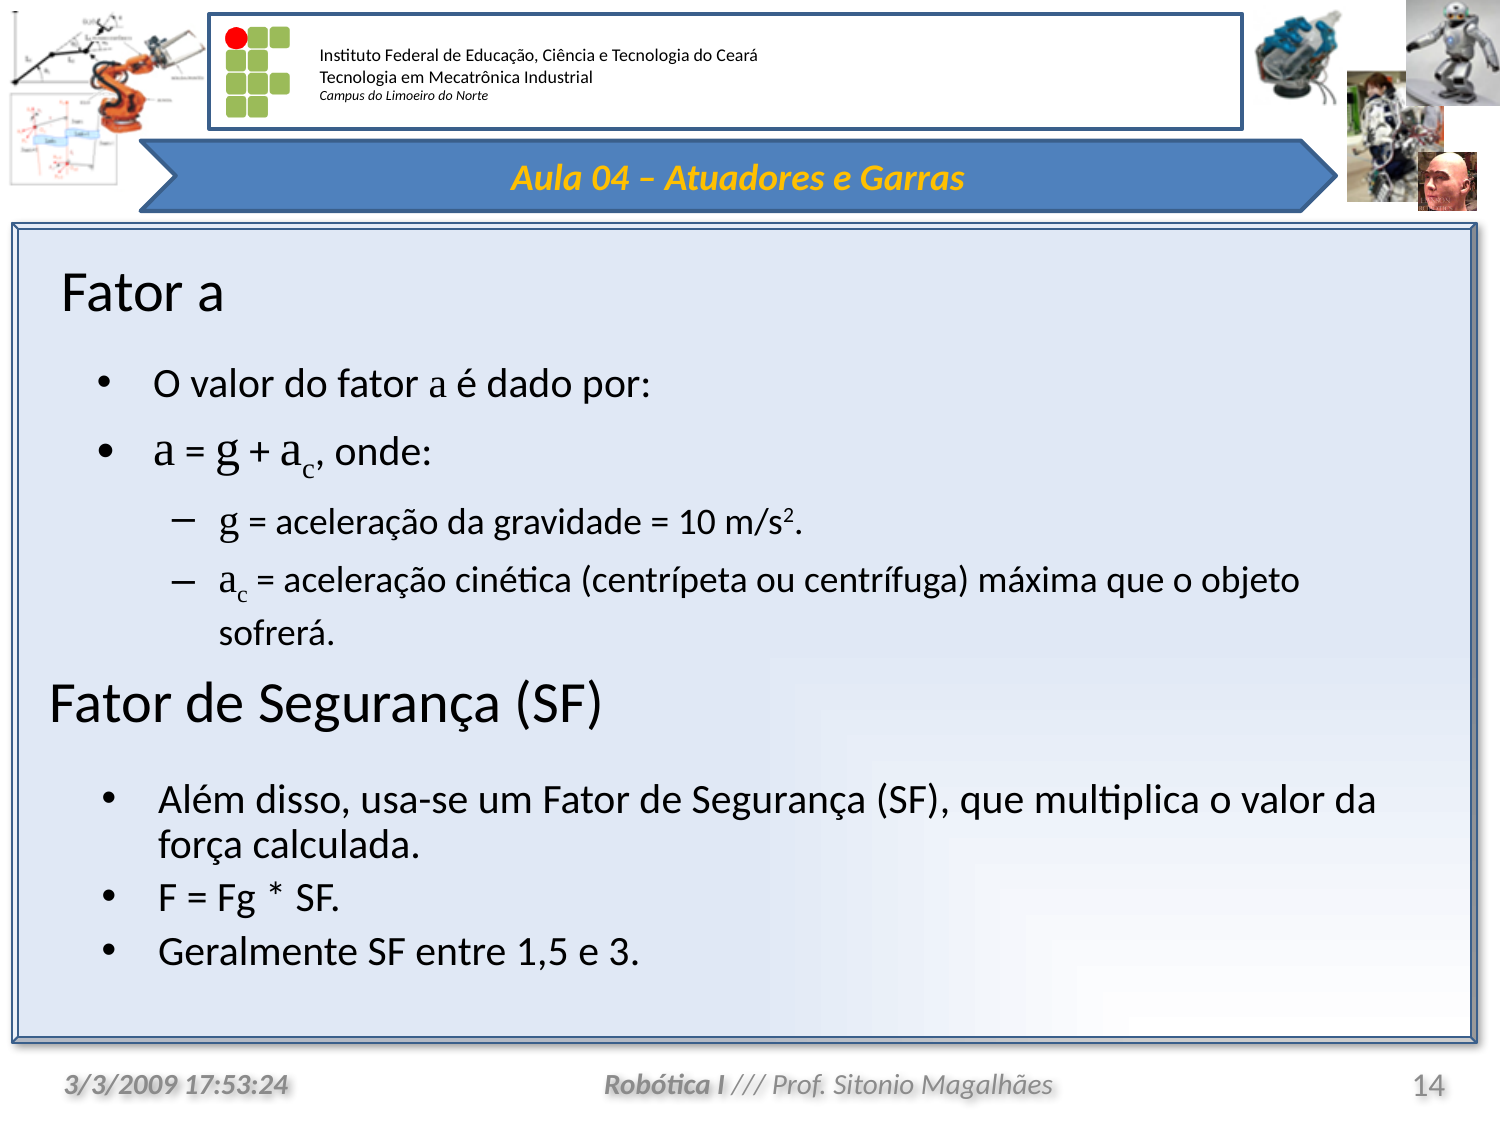

Fator a
O valor do fator a é dado por:
a = g + ac, onde:
g = aceleração da gravidade = 10 m/s2.
ac = aceleração cinética (centrípeta ou centrífuga) máxima que o objeto sofrerá.

Fator de Segurança (SF)

Além disso, usa-se um Fator de Segurança (SF), que multiplica o valor da força calculada.
F = Fg * SF.
Geralmente SF entre 1,5 e 3.
3/3/2009 17:53:24
Robótica I /// Prof. Sitonio Magalhães
14